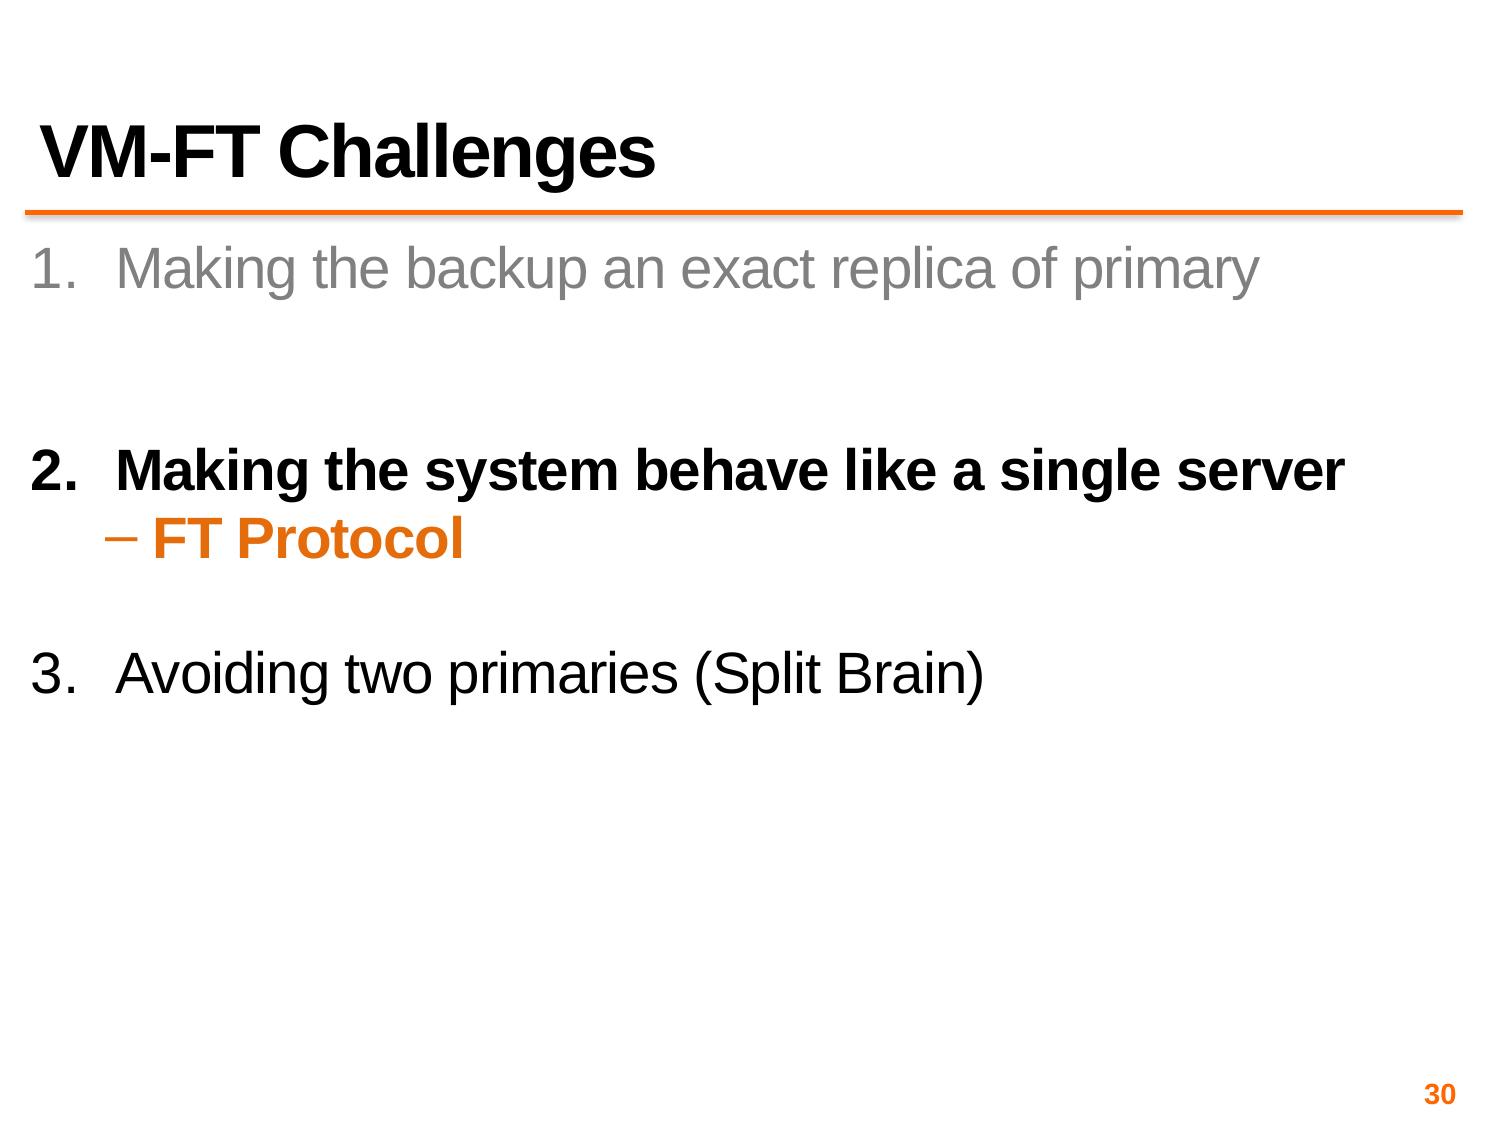

# VM-FT Challenges
Making the backup an exact replica of primary

Making the system behave like a single server
FT Protocol

Avoiding two primaries (Split Brain)
30